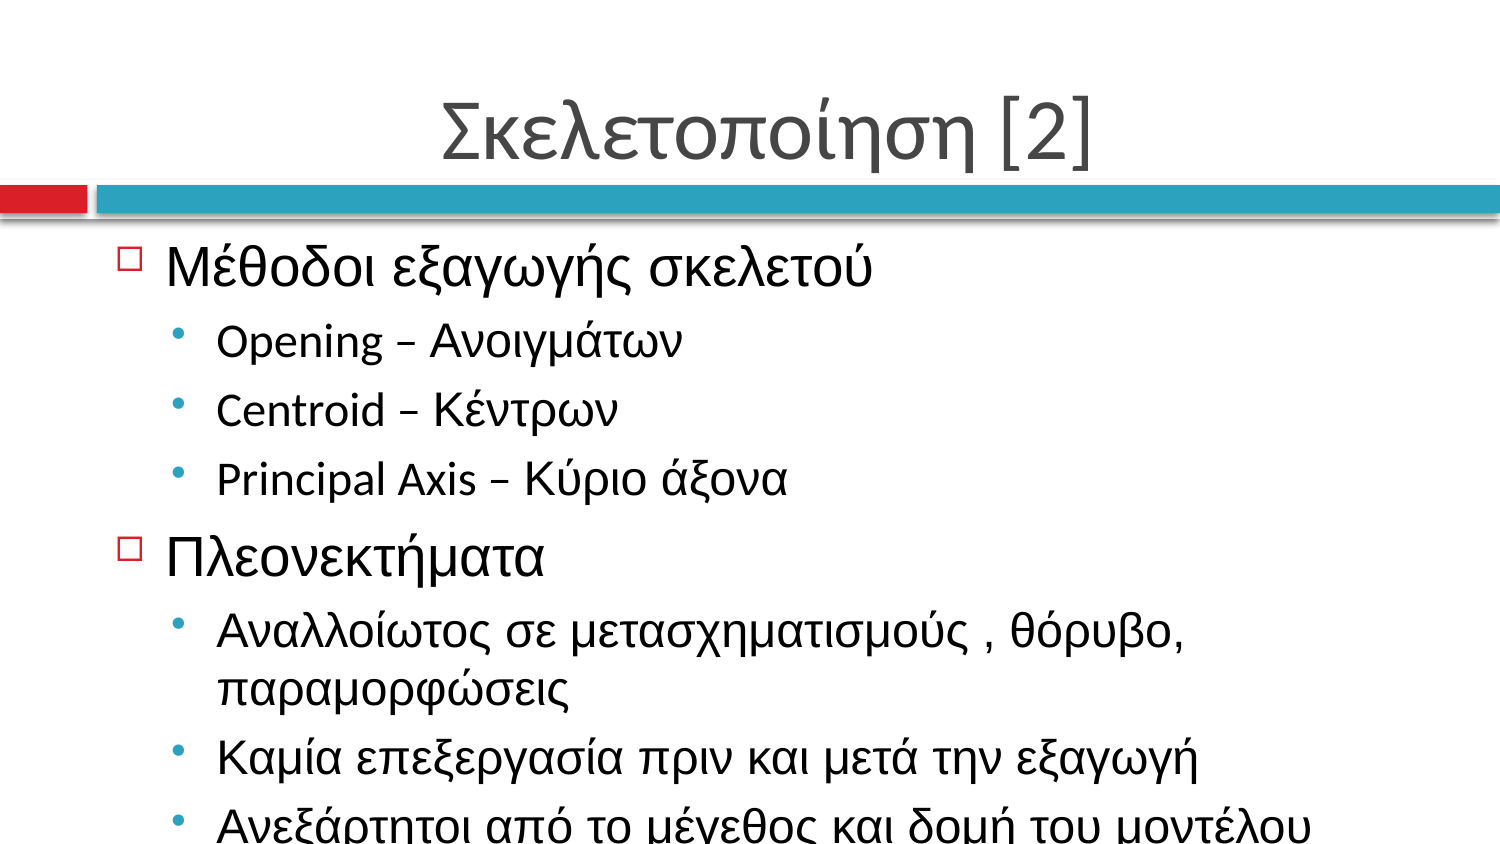

# Σκελετοποίηση [2]
Μέθοδοι εξαγωγής σκελετού
Opening – Ανοιγμάτων
Centroid – Κέντρων
Principal Axis – Κύριο άξονα
Πλεονεκτήματα
Αναλλοίωτος σε μετασχηματισμούς , θόρυβο, παραμορφώσεις
Καμία επεξεργασία πριν και μετά την εξαγωγή
Ανεξάρτητοι από το μέγεθος και δομή του μοντέλου